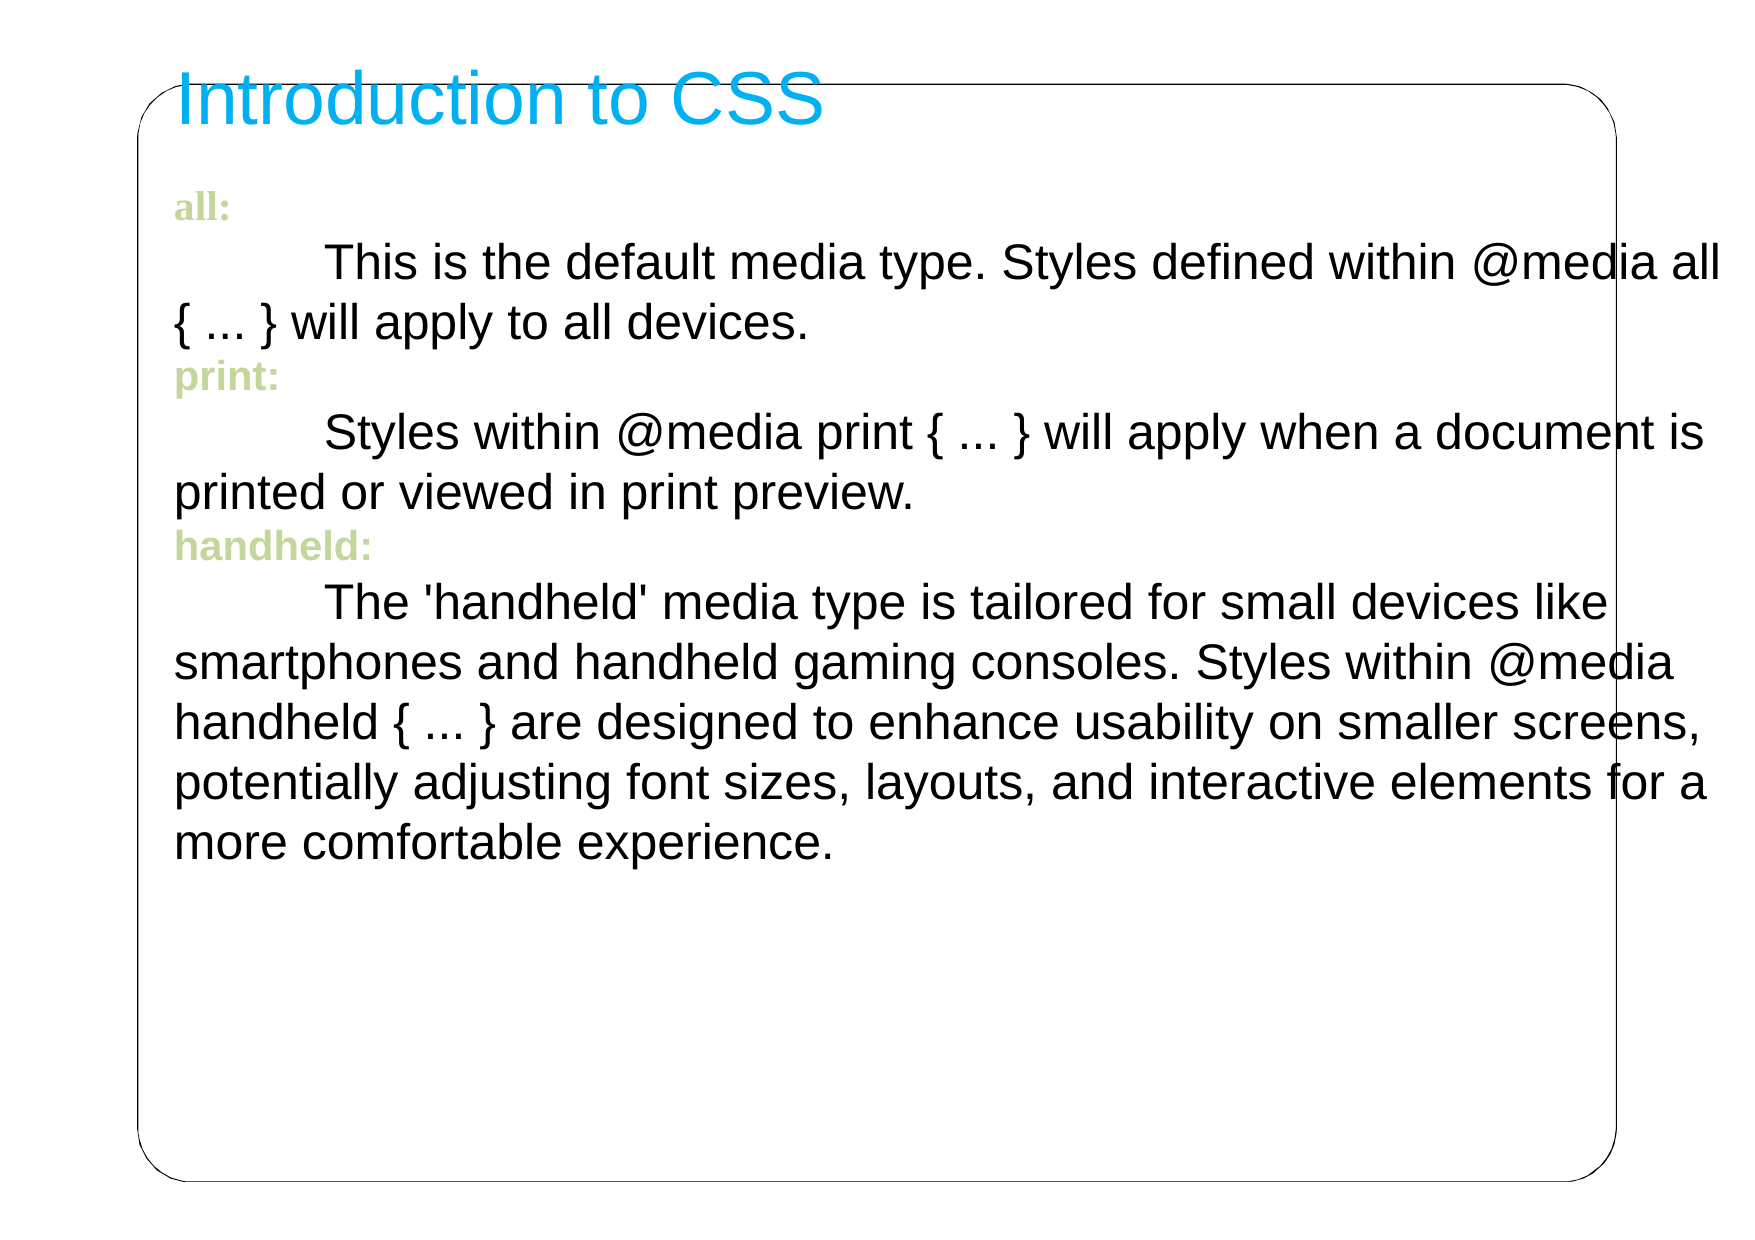

# Introduction to CSS
all:
	This is the default media type. Styles defined within @media all { ... } will apply to all devices.
print:
	Styles within @media print { ... } will apply when a document is printed or viewed in print preview.
handheld:
	The 'handheld' media type is tailored for small devices like smartphones and handheld gaming consoles. Styles within @media handheld { ... } are designed to enhance usability on smaller screens, potentially adjusting font sizes, layouts, and interactive elements for a more comfortable experience.